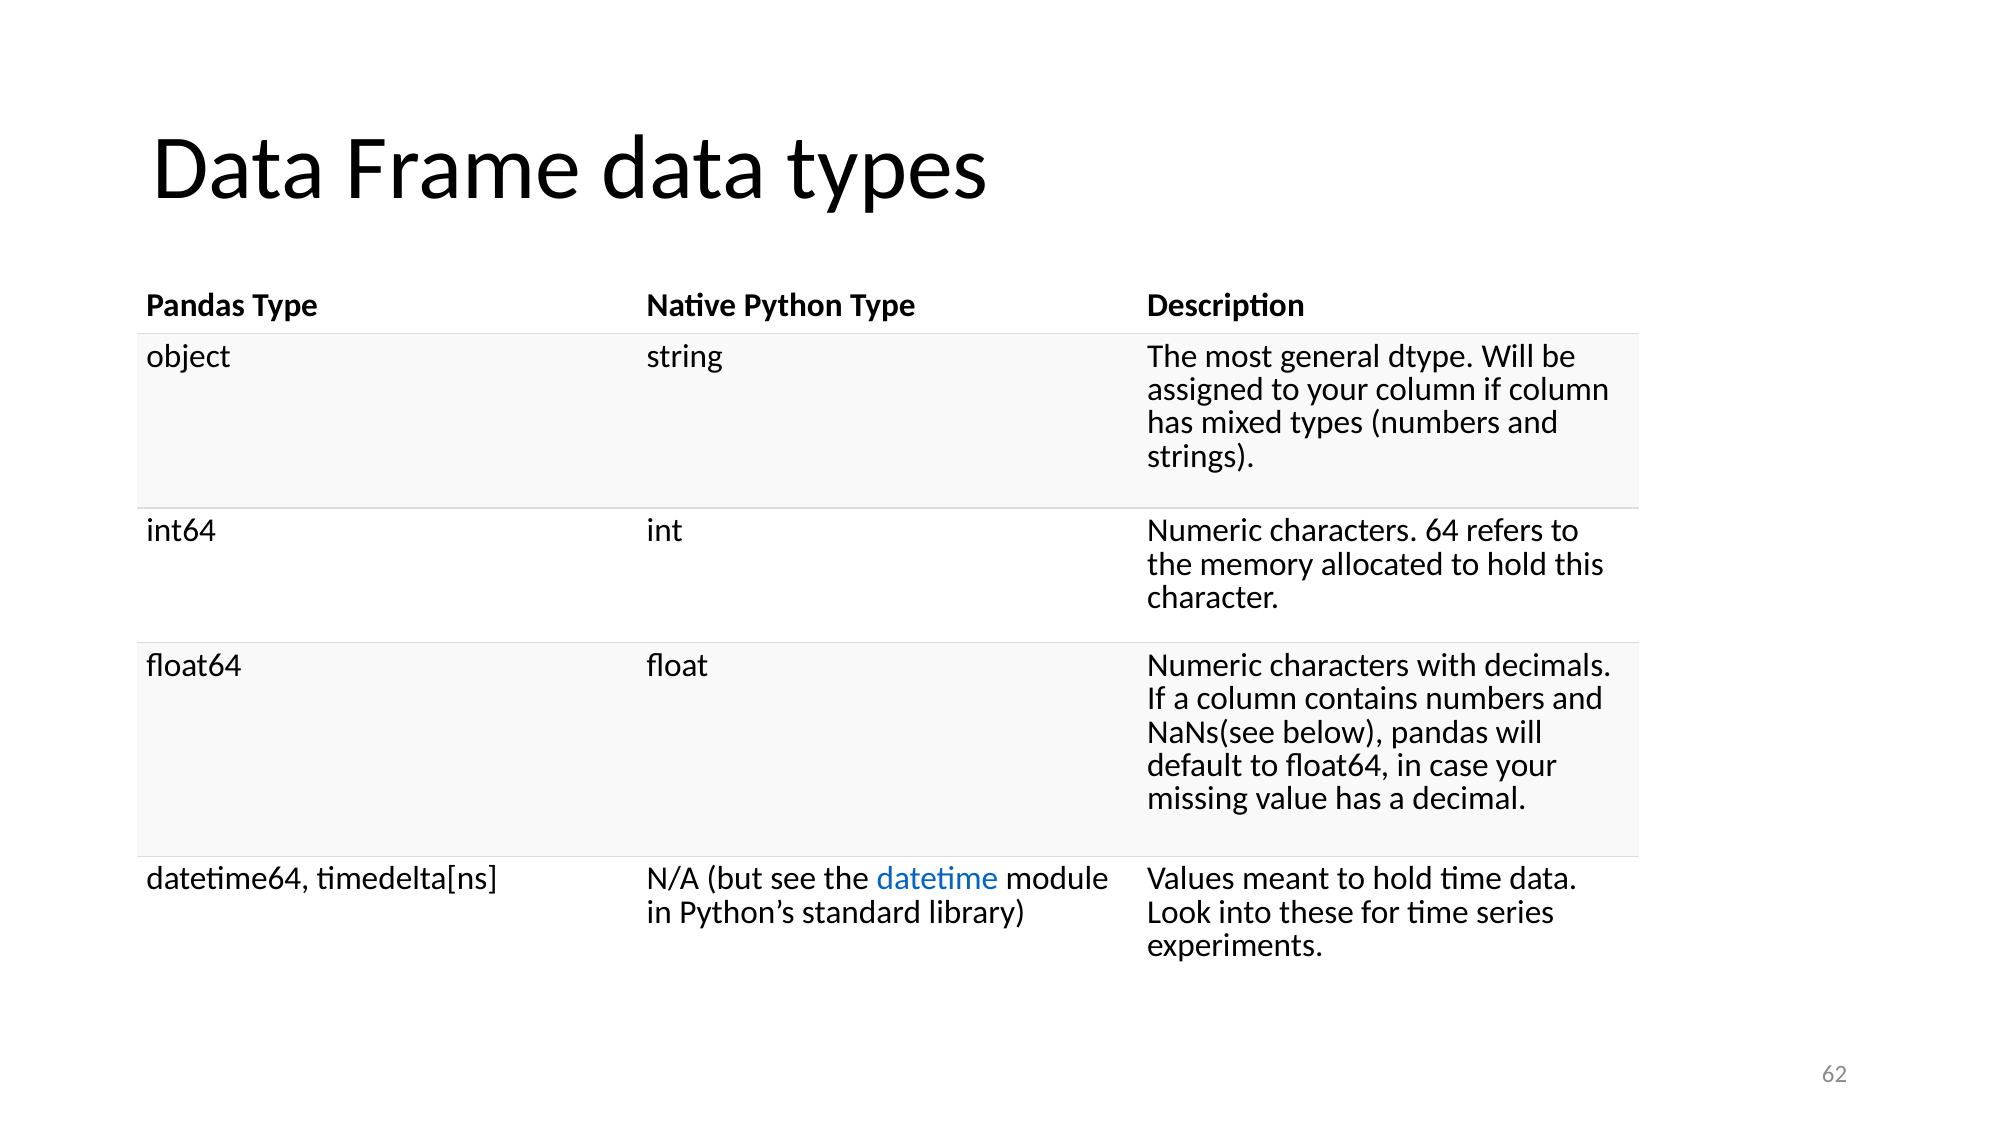

# Data Frame data types
| Pandas Type | Native Python Type | Description |
| --- | --- | --- |
| object | string | The most general dtype. Will be assigned to your column if column has mixed types (numbers and strings). |
| int64 | int | Numeric characters. 64 refers to the memory allocated to hold this character. |
| float64 | float | Numeric characters with decimals. If a column contains numbers and NaNs(see below), pandas will default to float64, in case your missing value has a decimal. |
| datetime64, timedelta[ns] | N/A (but see the datetime module in Python’s standard library) | Values meant to hold time data. Look into these for time series experiments. |
62